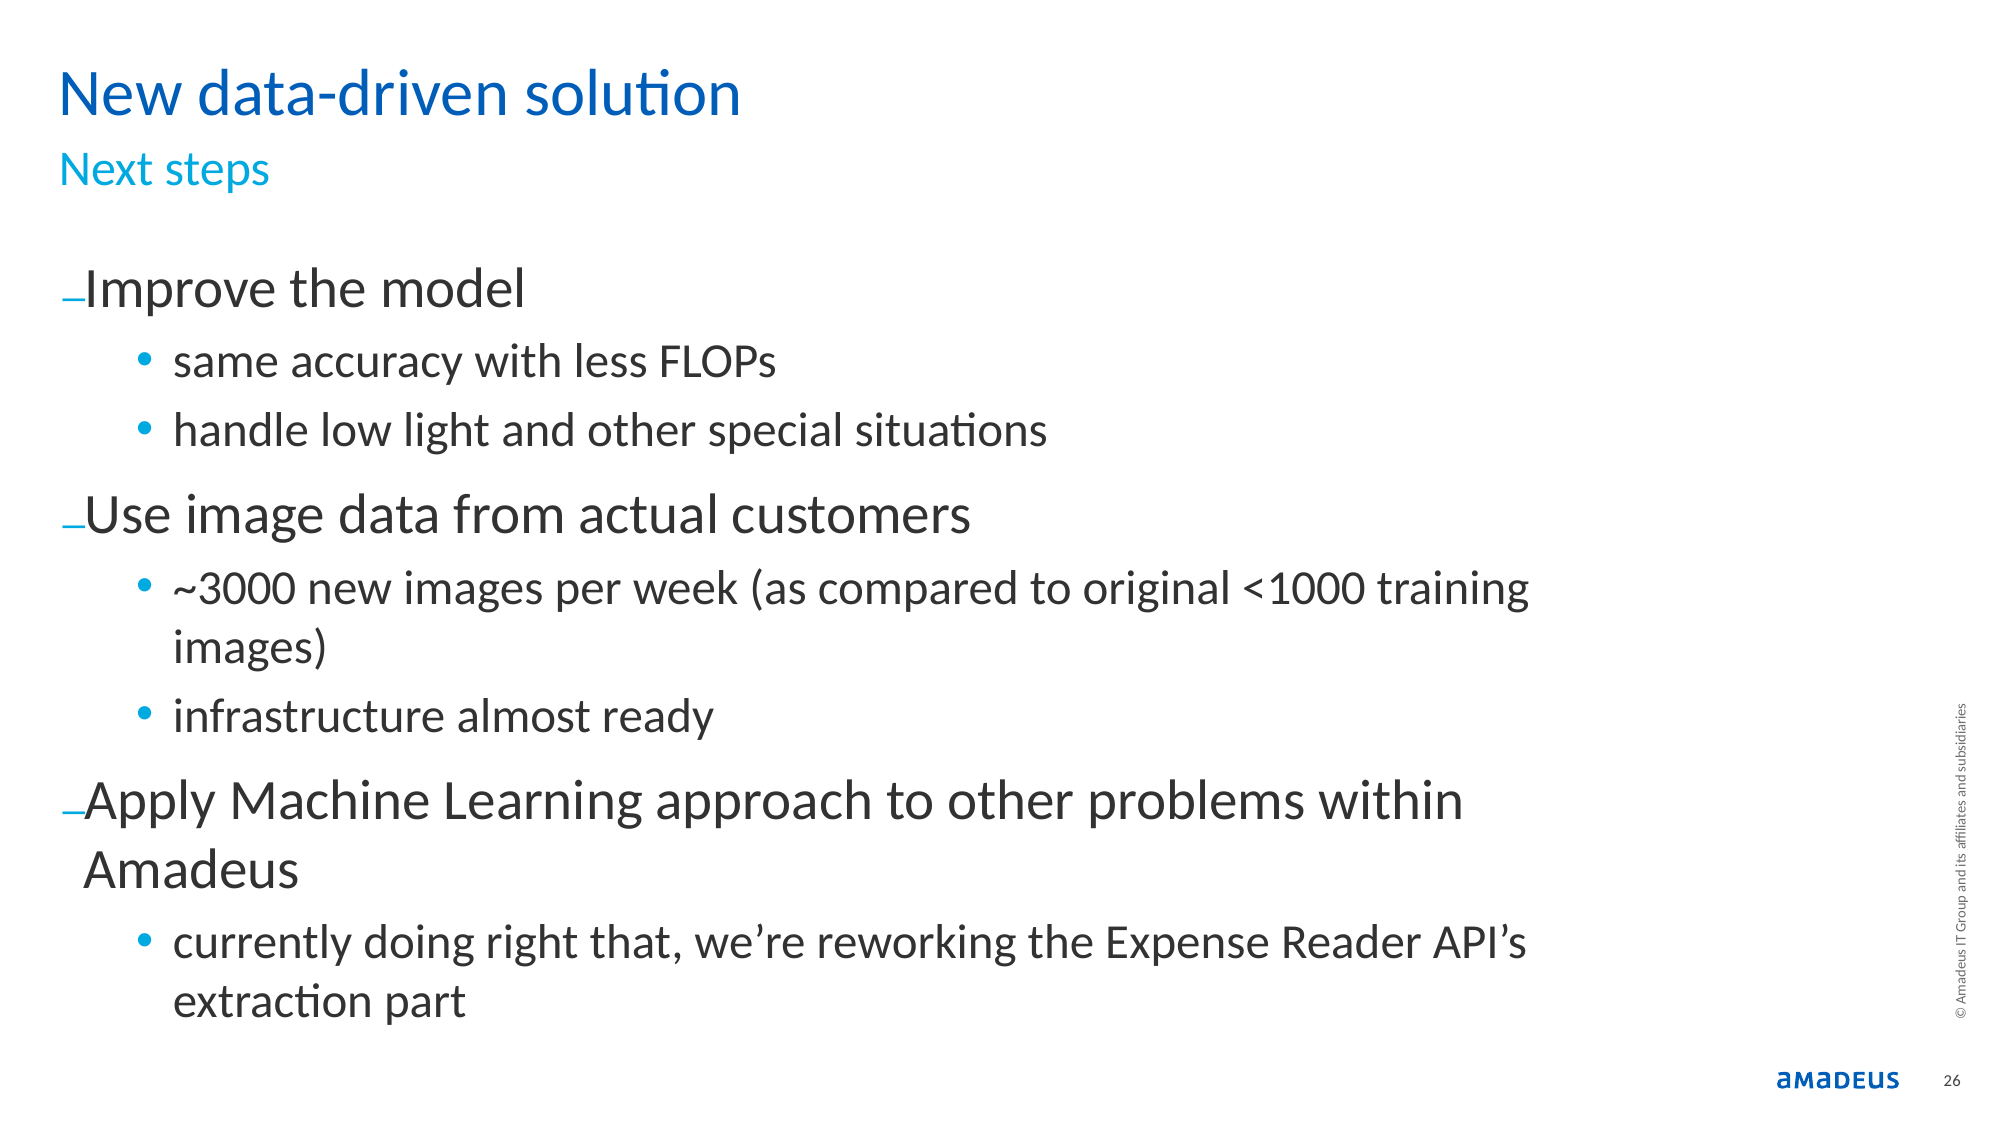

# New data-driven solution
Next steps
Improve the model
same accuracy with less FLOPs
handle low light and other special situations
Use image data from actual customers
~3000 new images per week (as compared to original <1000 training images)
infrastructure almost ready
Apply Machine Learning approach to other problems within Amadeus
currently doing right that, we’re reworking the Expense Reader API’s extraction part
© Amadeus IT Group and its affiliates and subsidiaries
26
265ced1609a17cf1a5979880a2ad364653895ae8